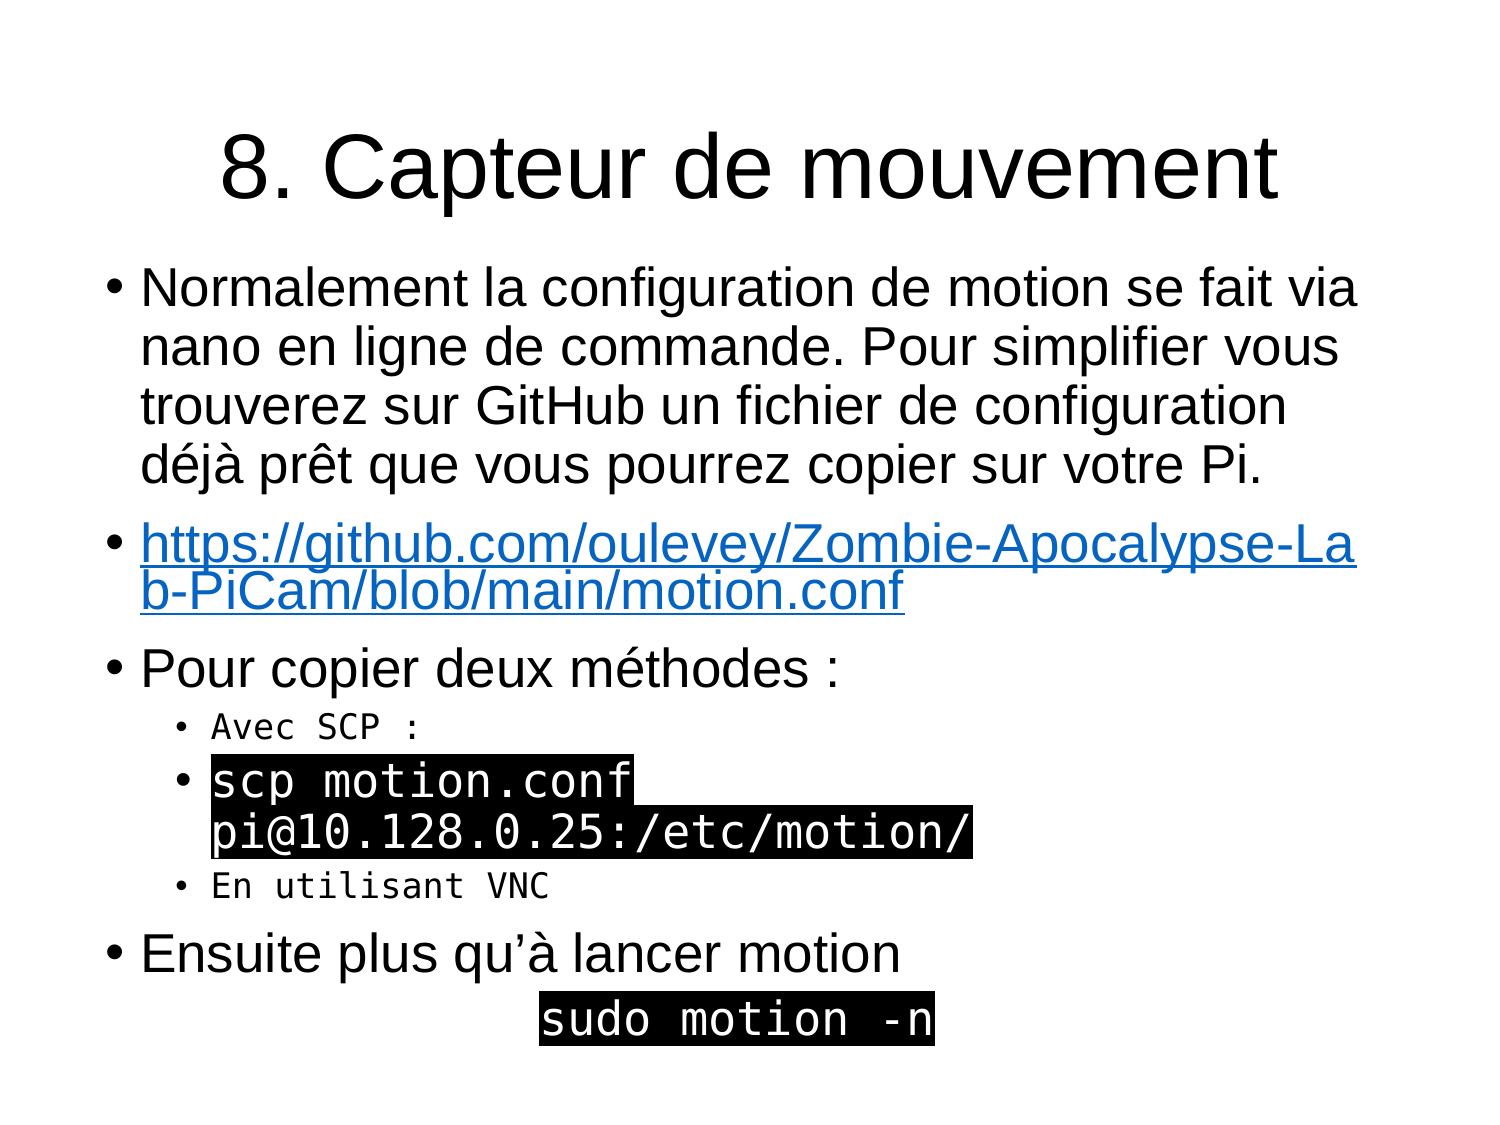

8. Capteur de mouvement
Normalement la configuration de motion se fait via nano en ligne de commande. Pour simplifier vous trouverez sur GitHub un fichier de configuration déjà prêt que vous pourrez copier sur votre Pi.
https://github.com/oulevey/Zombie-Apocalypse-Lab-PiCam/blob/main/motion.conf
Pour copier deux méthodes :
Avec SCP :
scp motion.conf pi@10.128.0.25:/etc/motion/
En utilisant VNC
Ensuite plus qu’à lancer motion
sudo motion -n